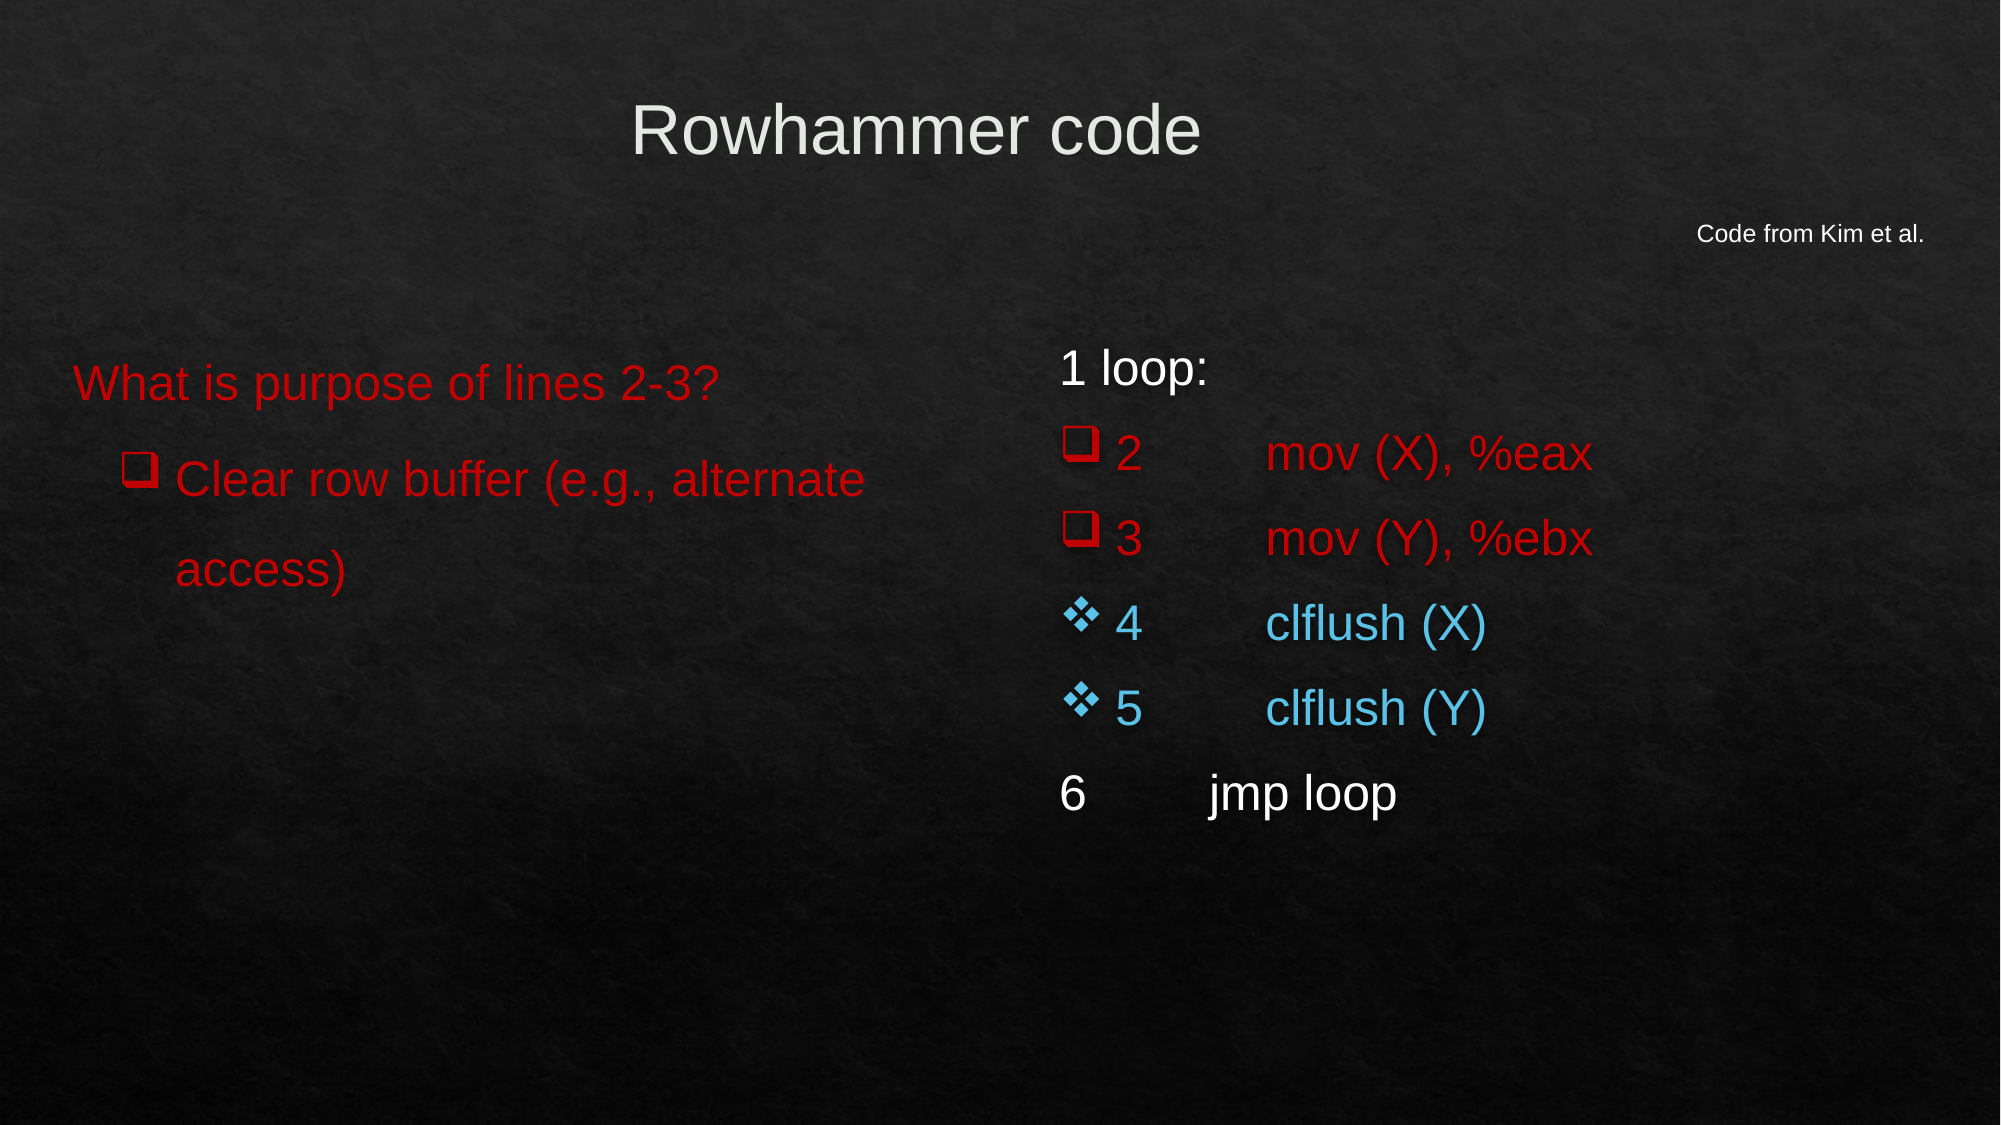

Rowhammer code
Code from Kim et al.
1 loop:
2 	mov (X), %eax
3 	mov (Y), %ebx
4	clflush (X)
5 	clflush (Y)
6 	jmp loop
What is purpose of lines 2-3?
Clear row buffer (e.g., alternate access)